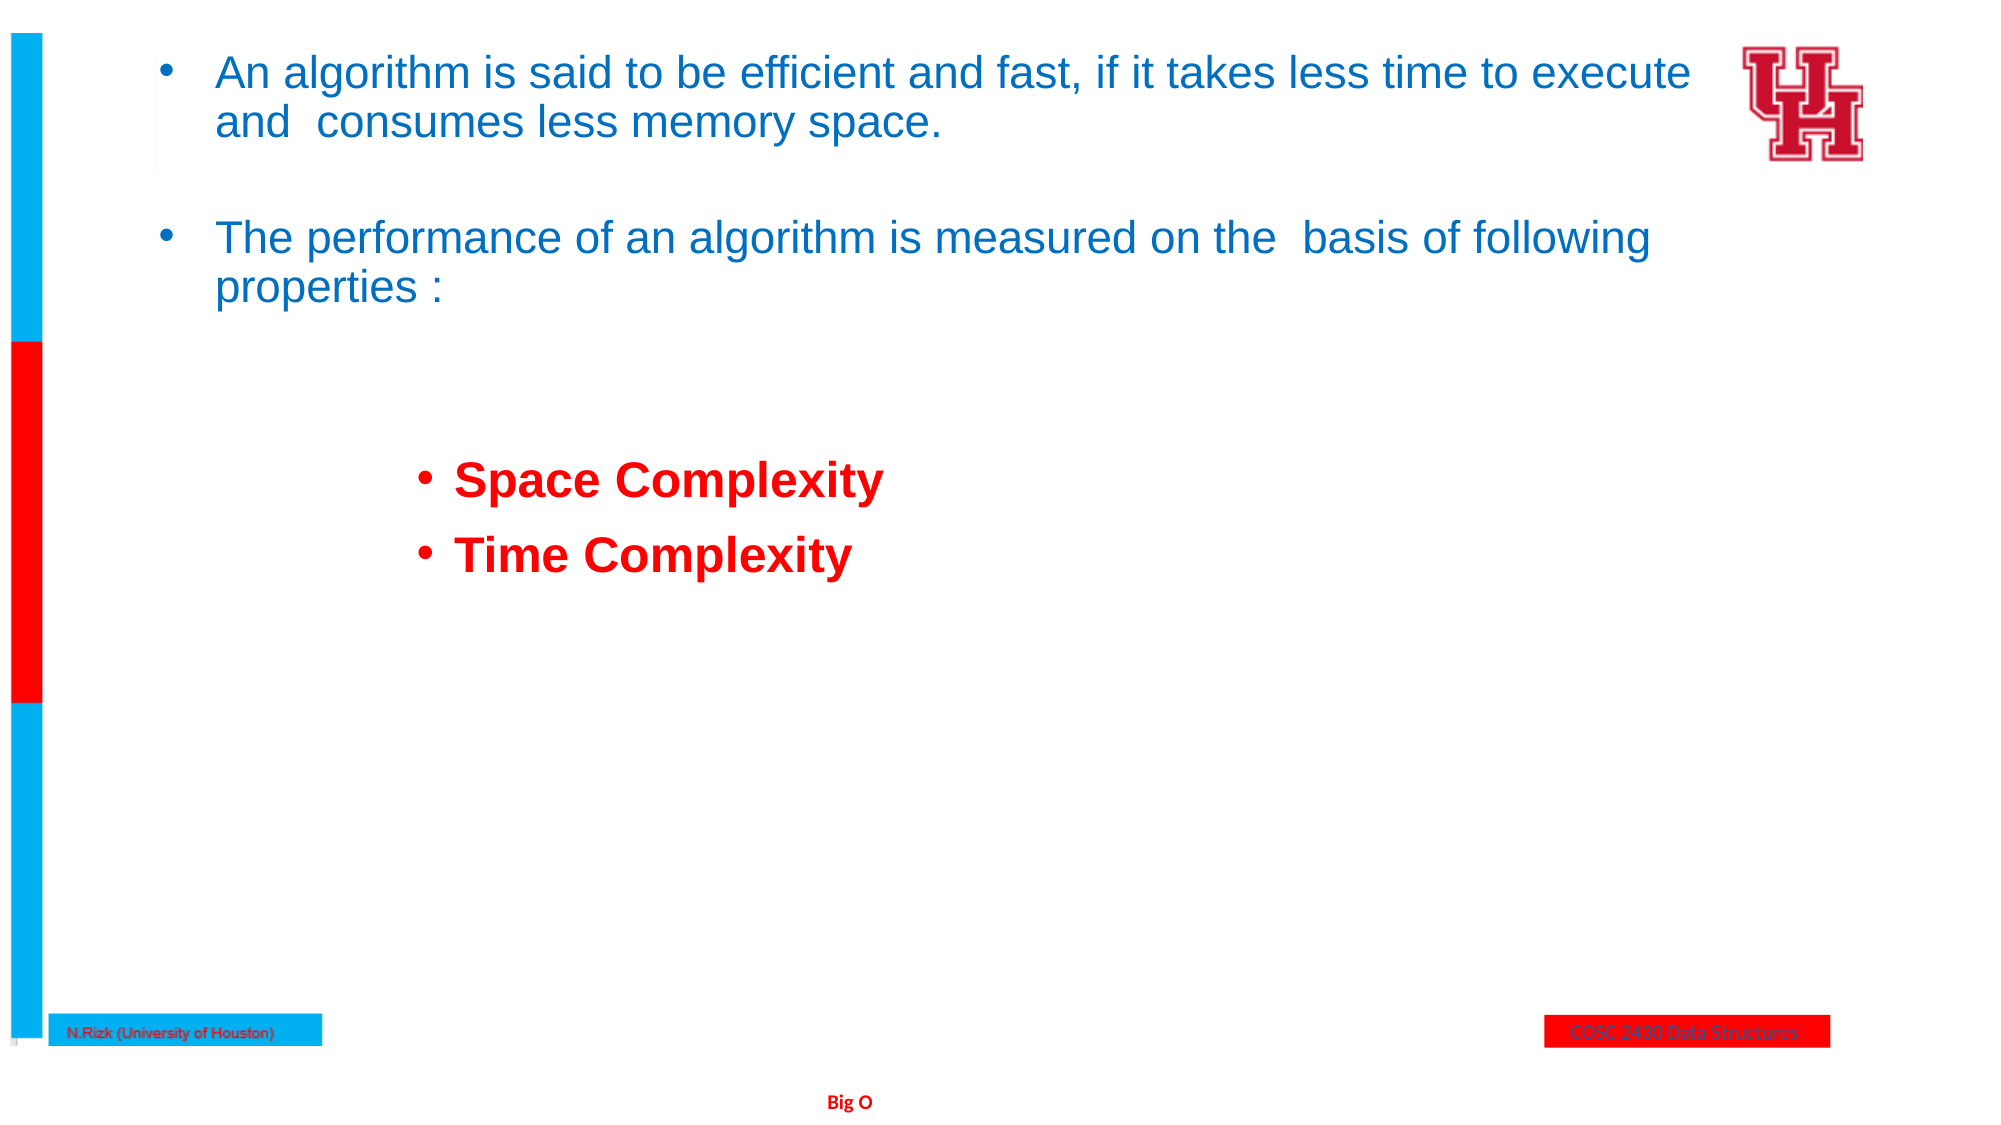

An algorithm is said to be efficient and fast, if it takes less time to execute and  consumes less memory space.

The performance of an algorithm is measured on the  basis of following properties :
Space Complexity
Time Complexity